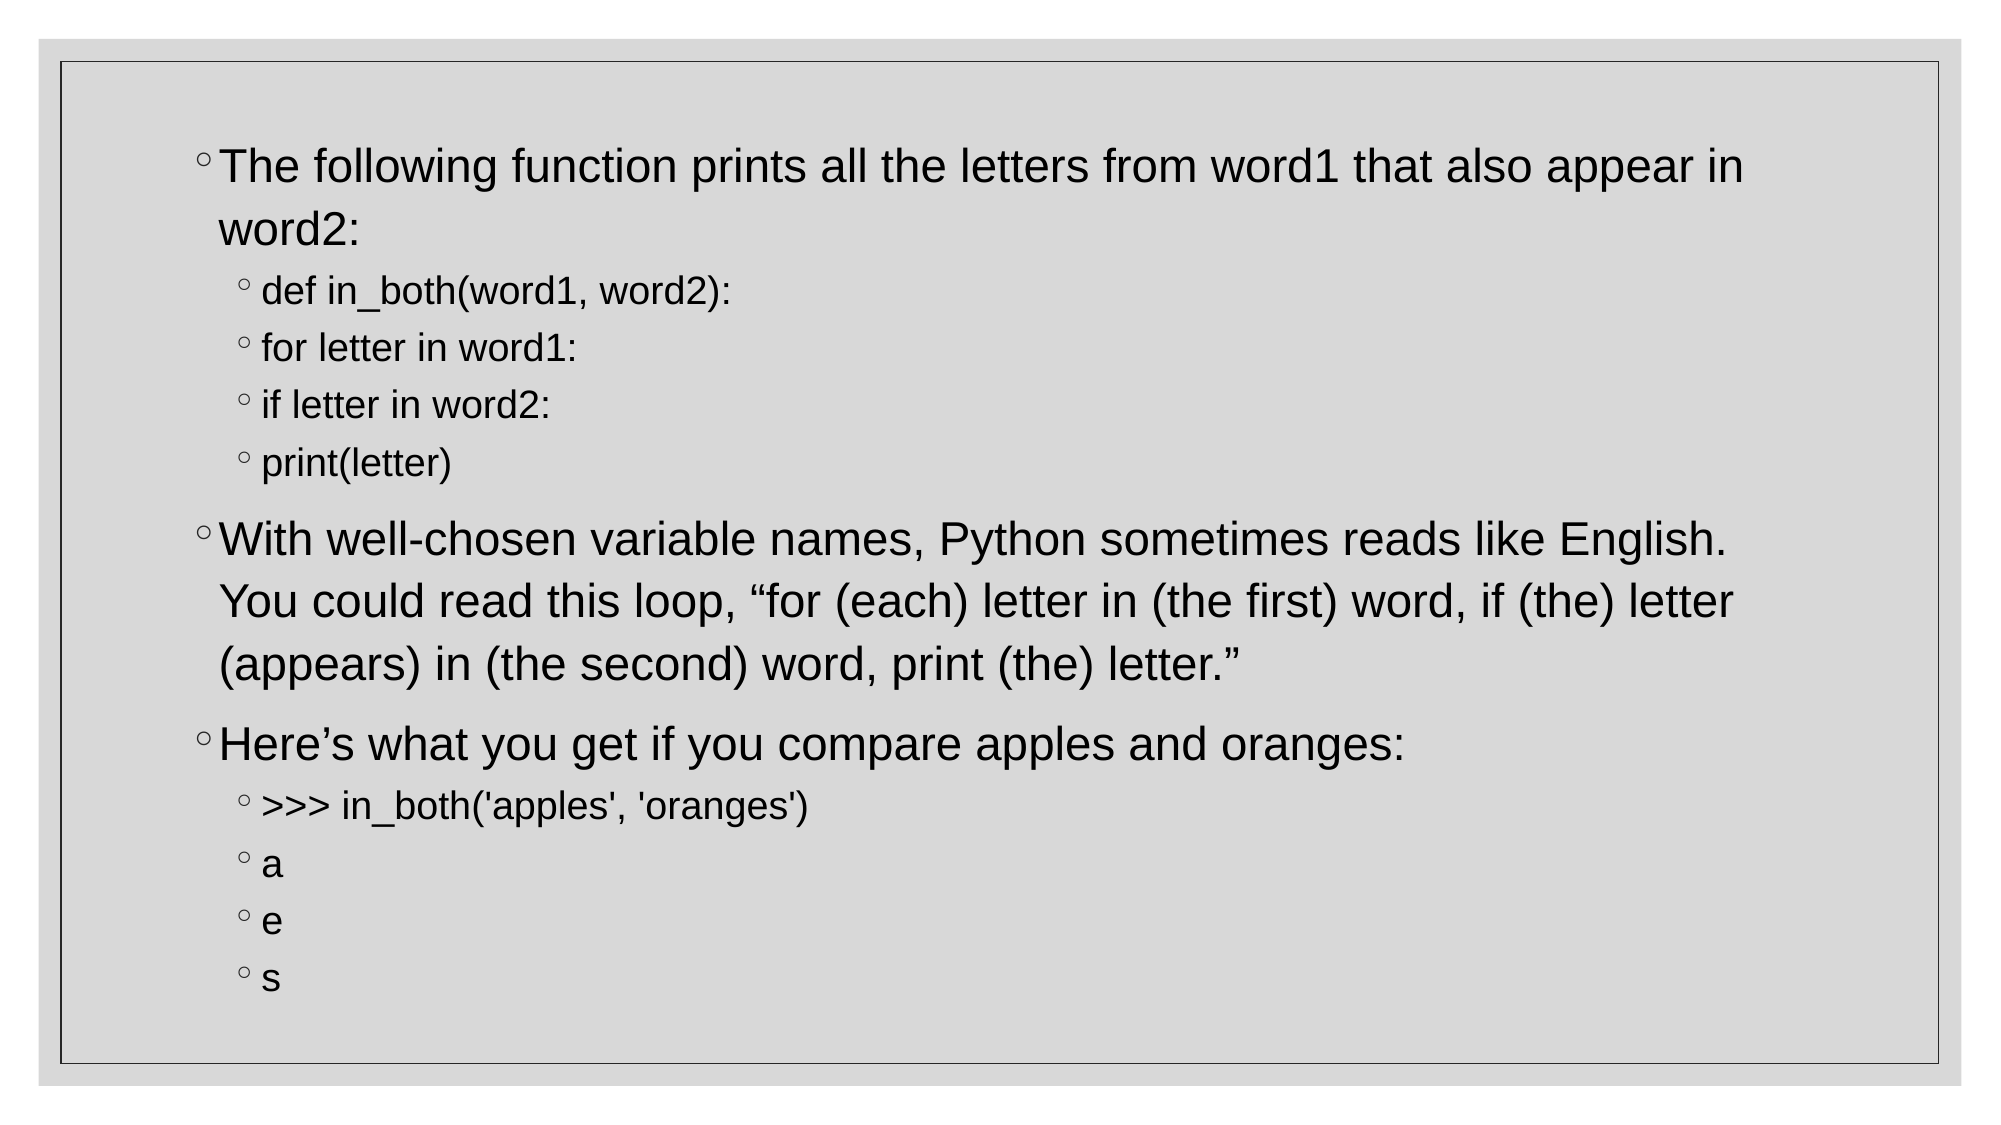

The following function prints all the letters from word1 that also appear in word2:
def in_both(word1, word2):
for letter in word1:
if letter in word2:
print(letter)
With well-chosen variable names, Python sometimes reads like English. You could read this loop, “for (each) letter in (the first) word, if (the) letter (appears) in (the second) word, print (the) letter.”
Here’s what you get if you compare apples and oranges:
>>> in_both('apples', 'oranges')
a
e
s